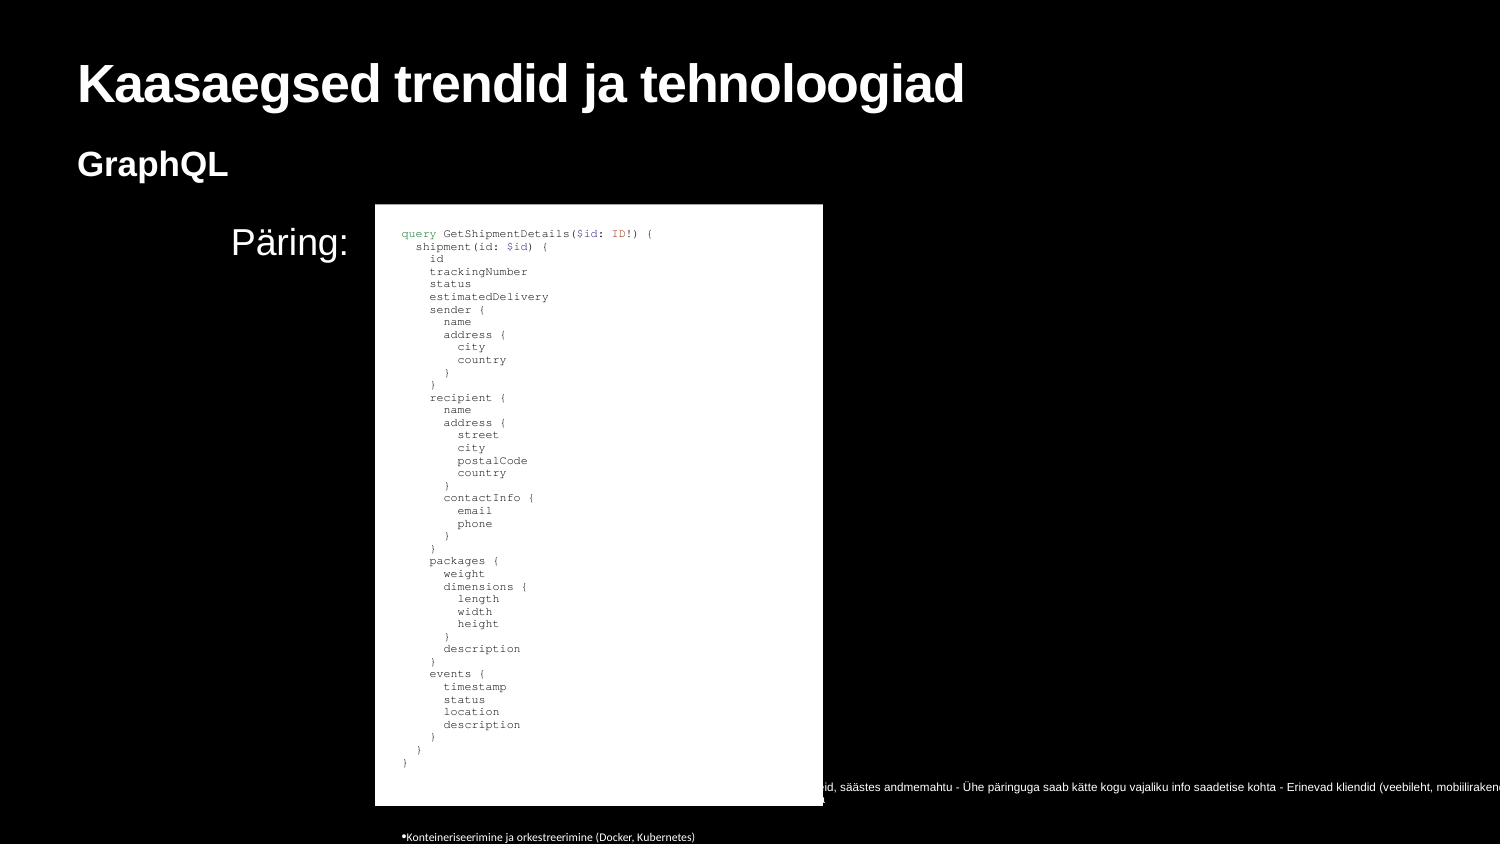

# Kaasaegsed trendid ja tehnoloogiad
GraphQL

Päring:
query GetShipmentDetails($id: ID!) {
  shipment(id: $id) {
    id
    trackingNumber
    status
    estimatedDelivery
    sender {
      name
      address {
        city
        country
      }
    }
    recipient {
      name
      address {
        street
        city
        postalCode
        country
      }
      contactInfo {
        email
        phone
      }
    }
    packages {
      weight
      dimensions {
        length
        width
        height
      }
      description
    }
    events {
      timestamp
      status
      location
      description
    }
  }
}
Eelised logistika kontekstis: - Mobiilirakendus saab pärida ainult vajalikke andmeid, säästes andmemahtu - Ühe päringuga saab kätte kogu vajaliku info saadetise kohta - Erinevad kliendid (veebileht, mobiilirakendus, partneri süsteem) saavad pärida sama API-st erinevaid andmeid - Reaalajas uuendused saadetise oleku muutuste kohta
Konteineriseerimine ja orkestreerimine (Docker, Kubernetes)
Konteineriseerimine on tehnoloogia, mis võimaldab rakendusi ja nende sõltuvusi pakendada standardiseeritud üksustesse (konteineritesse), mida saab hõlpsasti juurutada erinevates keskkondades.
Docker
Docker on populaarseim konteineriseerimistehnoloogia, mis võimaldab rakendusi pakendada koos kõigi nende sõltuvustega.
Põhikomponendid
Docker Engine - konteinerite loomise ja käitamise süsteem
Dockerfile - juhised konteineri ehitamiseks
Docker Image - konteineri mall, mis sisaldab rakendust ja selle sõltuvusi
Docker Container - käitatav instantsi Docker Image’ist
Docker Registry - koht Docker Image’ite salvestamiseks (nt Docker Hub)
Eelised
Järjepidevus - töötab ühtmoodi kõigis keskkondades
Isolatsioon - rakendused töötavad isoleeritult
Ressursitõhusus - väiksem ressursikasutus võrreldes virtuaalmasinatega
Kiire juurutamine - konteinereid saab kiiresti käivitada ja peatada
Kubernetes
Kubernetes on konteinerite orkestraator, mis automatiseerib konteinerite juurutamist, skaleerimist ja haldamist.
Põhikomponendid
Pod - väikseim juurutatav üksus, sisaldab ühte või mitut konteinerit
Service - abstraktsioon, mis defineerib podide kogumi ja juurdepääsupoliitika
Deployment - deklaratiivne viis podide ja replikate haldamiseks
Namespace - virtuaalne klaster klastri sees
ConfigMap ja Secret - konfiguratsiooni ja saladuste haldamine
Eelised
Automaatne skaleerumine - skaleerib rakendusi vastavalt koormusele
Iseparanemine - asendab automaatselt vigased instantsid
Teenuste avastamine - sisseehitatud teenuste avastamine
Koormusjaotur - jaotab koormust instantside vahel
Deklaratiivne konfiguratsioon - infrastruktuur koodina
Näide logistika valdkonnast
Logistikaettevõtte konteineriseeritud süsteem:
Mikroteenused konteinerites: - Tellimuste teenus - Laohalduse teenus - Marsruutimise teenus - Saadetiste jälgimise teenus - Klienditeeninduse teenus - API gateway
Kubernetes konfiguratsioon: - Iga teenus on juurutatud eraldi Deployment’ina - Teenused suhtlevad omavahel Service’ide kaudu - Horisontaalne automaatne skaleerimine vastavalt koormusele - Konfiguratsioon on hallatud ConfigMap’ide kaudu - Saladused (API võtmed, paroolid) on hallatud Secret’ide kaudu - Püsivad andmed on salvestatud PersistentVolume’ides
Eelised logistika kontekstis: - Süsteemi saab skaleerida tipptundidel (nt jõulude ajal) - Uusi versioone saab juurutada ilma teenusekatkestusteta - Ressursse kasutatakse tõhusalt - Süsteem on vastupidav tõrgetele - Arendus-, testi- ja tootmiskeskkonnad on identsed
Tulevikutrendid
Programmide vahelise suhtluse valdkond areneb pidevalt. Järgnevalt mõned olulised tulevikutrendid, mis tõenäoliselt mõjutavad seda valdkonda lähiaastatel.
Edge Computing
Edge computing on paradigma, kus andmetöötlus toimub võimalikult lähedal andmeallikale, vähendades latentsi ja andmeedastuse mahtu.
Mõju programmide vahelisele suhtlusele
Hajutatud töötlemine - töötlemine jaotub pilve ja serva vahel
Lokaalne otsustamine - kriitilised otsused tehakse kohalikult
Vähendatud latents - kiirem reageerimine
Võrgukatkestuste taluvus - töötab ka ilma pideva ühenduseta
Näide logistika valdkonnast
Sõidukites olevad seadmed töötlevad andmeid lokaalselt
Marsruudi optimeerimine toimub reaalajas sõidukis
Andmed sünkroniseeritakse keskse süsteemiga, kui ühendus on saadaval
Kriitilised otsused (nt kokkupõrke vältimine) tehakse kohalikult
5G ja uued võrgutehnoloogiad
5G ja teised uued võrgutehnoloogiad pakuvad suuremat kiirust, madalamat latentsi ja suuremat seadmete tihedust.
Mõju programmide vahelisele suhtlusele
Reaalajas suhtlus - madal latents võimaldab tõelist reaalajalist suhtlust
Suurem andmemaht - rohkem andmeid saab edastada
Rohkem ühendatud seadmeid - IoT seadmete arvu kasv
Uued rakendused - võimaldab uusi rakendusi, mis varem polnud võimalikud
Näide logistika valdkonnast
Reaalajas video sõidukitest kvaliteedi kontrolliks
Tihedam sensorite võrk laos ja transpordis
Autonoomsed sõidukid, mis suhtlevad omavahel ja infrastruktuuriga
Täpsem asukoha jälgimine ja prognoosiv analüütika
AI ja masinõpe integratsioonides
Tehisintellekt ja masinõpe muutuvad üha olulisemaks osaks süsteemide integratsioonist.
Mõju programmide vahelisele suhtlusele
Intelligentne marsruutimine - andmete suunamine optimaalsetesse süsteemidesse
Anomaaliate tuvastamine - ebatavaliste mustrite tuvastamine andmevahetuses
Ennustav integratsioon - süsteemid ennetavad vajadusi
Automaatne optimeerimine - integratsioonide iseseisev optimeerimine
Näide logistika valdkonnast
Intelligentne tellimuste marsruutimine optimaalsetesse ladudesse
Anomaaliate tuvastamine tarneahelas
Ennustav hooldus transpordivahenditel
Automaatne marsruudi optimeerimine vastavalt liiklusoludele ja ilmale
Blockchain ja hajutatud süsteemid
Blockchain ja teised hajutatud süsteemid pakuvad uusi võimalusi usaldusväärse andmevahetuse jaoks.
Mõju programmide vahelisele suhtlusele
Usaldusväärne andmevahetus - garanteeritud andmete terviklus
Nutikad lepingud - automaatselt täidetavad lepingud
Hajutatud identiteet - turvaline ja kontrollitav identiteet
Jälgitavus - täielik auditijälg kõigist toimingutest
Näide logistika valdkonnast
Tarneahela jälgitavus blockchain’i abil
Nutikad lepingud automaatseks arveldamiseks
Hajutatud identiteet saadetiste autentsuse kinnitamiseks
Dokumentide (nt tollidokumendid) turvaline jagamine
Kvantarvutus
Kvantarvutus võib tulevikus oluliselt mõjutada krüptograafiat ja andmetöötlust.
Mõju programmide vahelisele suhtlusele
Kvantturvaline krüptograafia - uued krüptograafilised meetodid
Kiirem andmetöötlus - teatud probleemide kiirem lahendamine
Uued algoritmid - uued võimalused optimeerimisprobleemide lahendamiseks
Näide logistika valdkonnast
Kvantturvaline andmevahetus tundlike andmete jaoks
Keerukate marsruutimisprobleemide kiirem lahendamine
Uued optimeerimisalgoritmid tarneahela planeerimisek